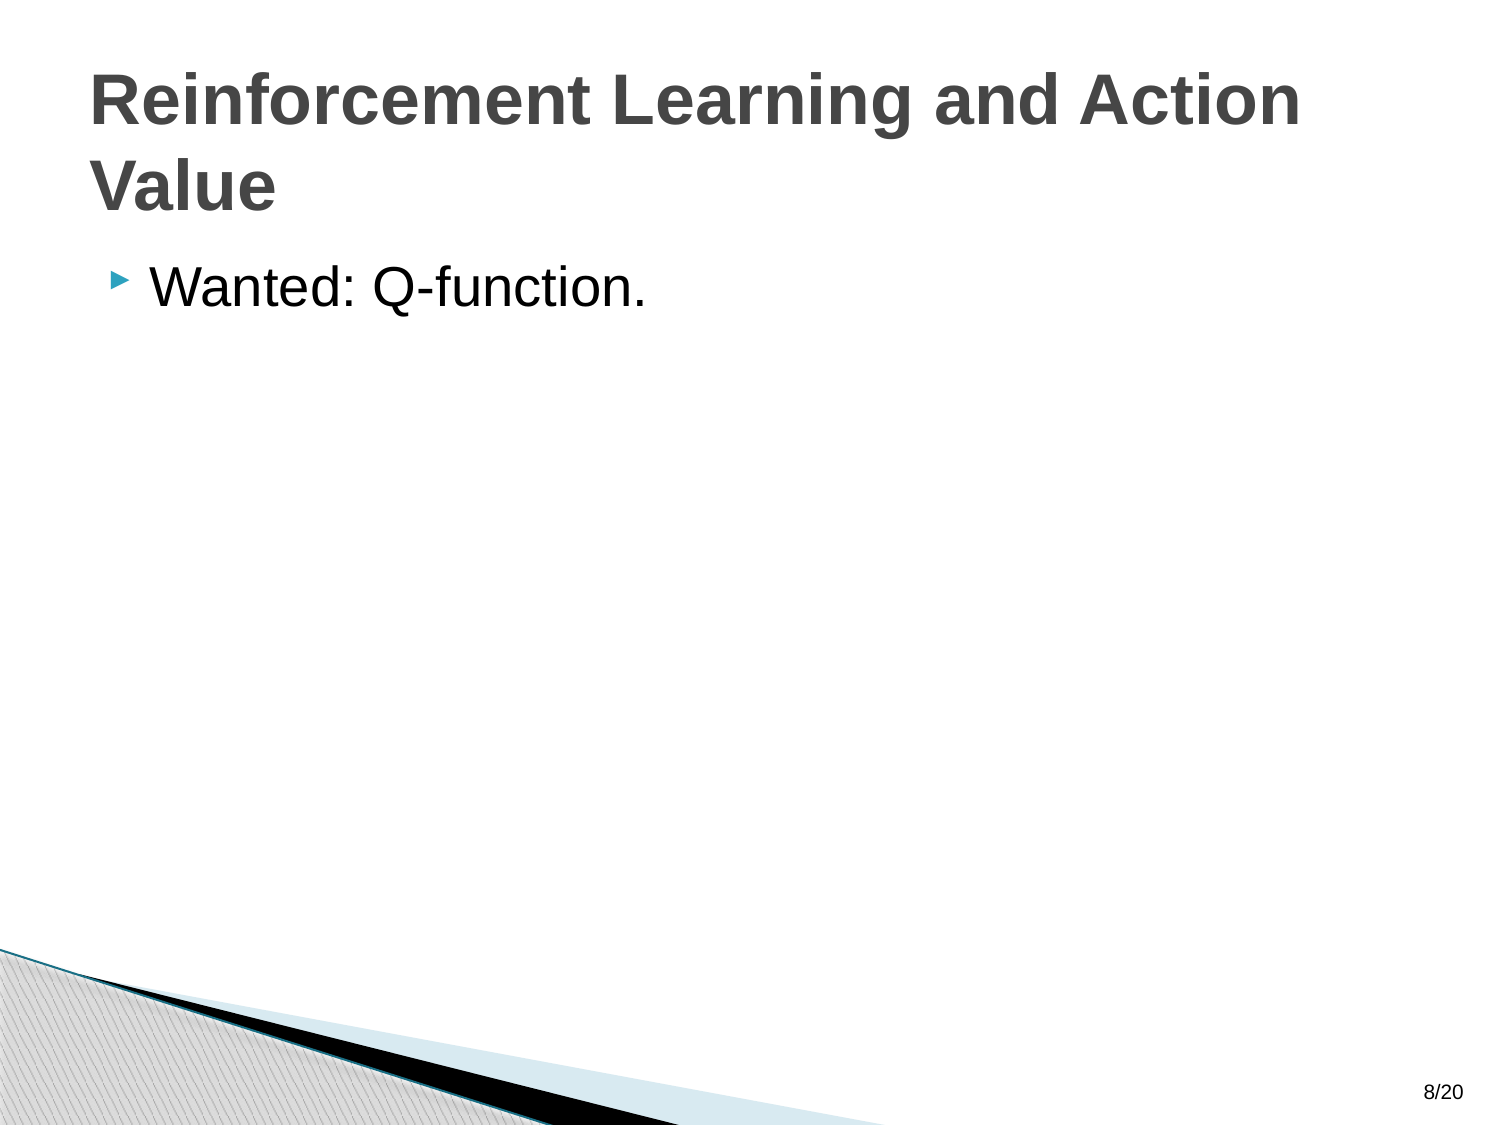

# Reinforcement Learning and Action Value
Wanted: Q-function.
8/20